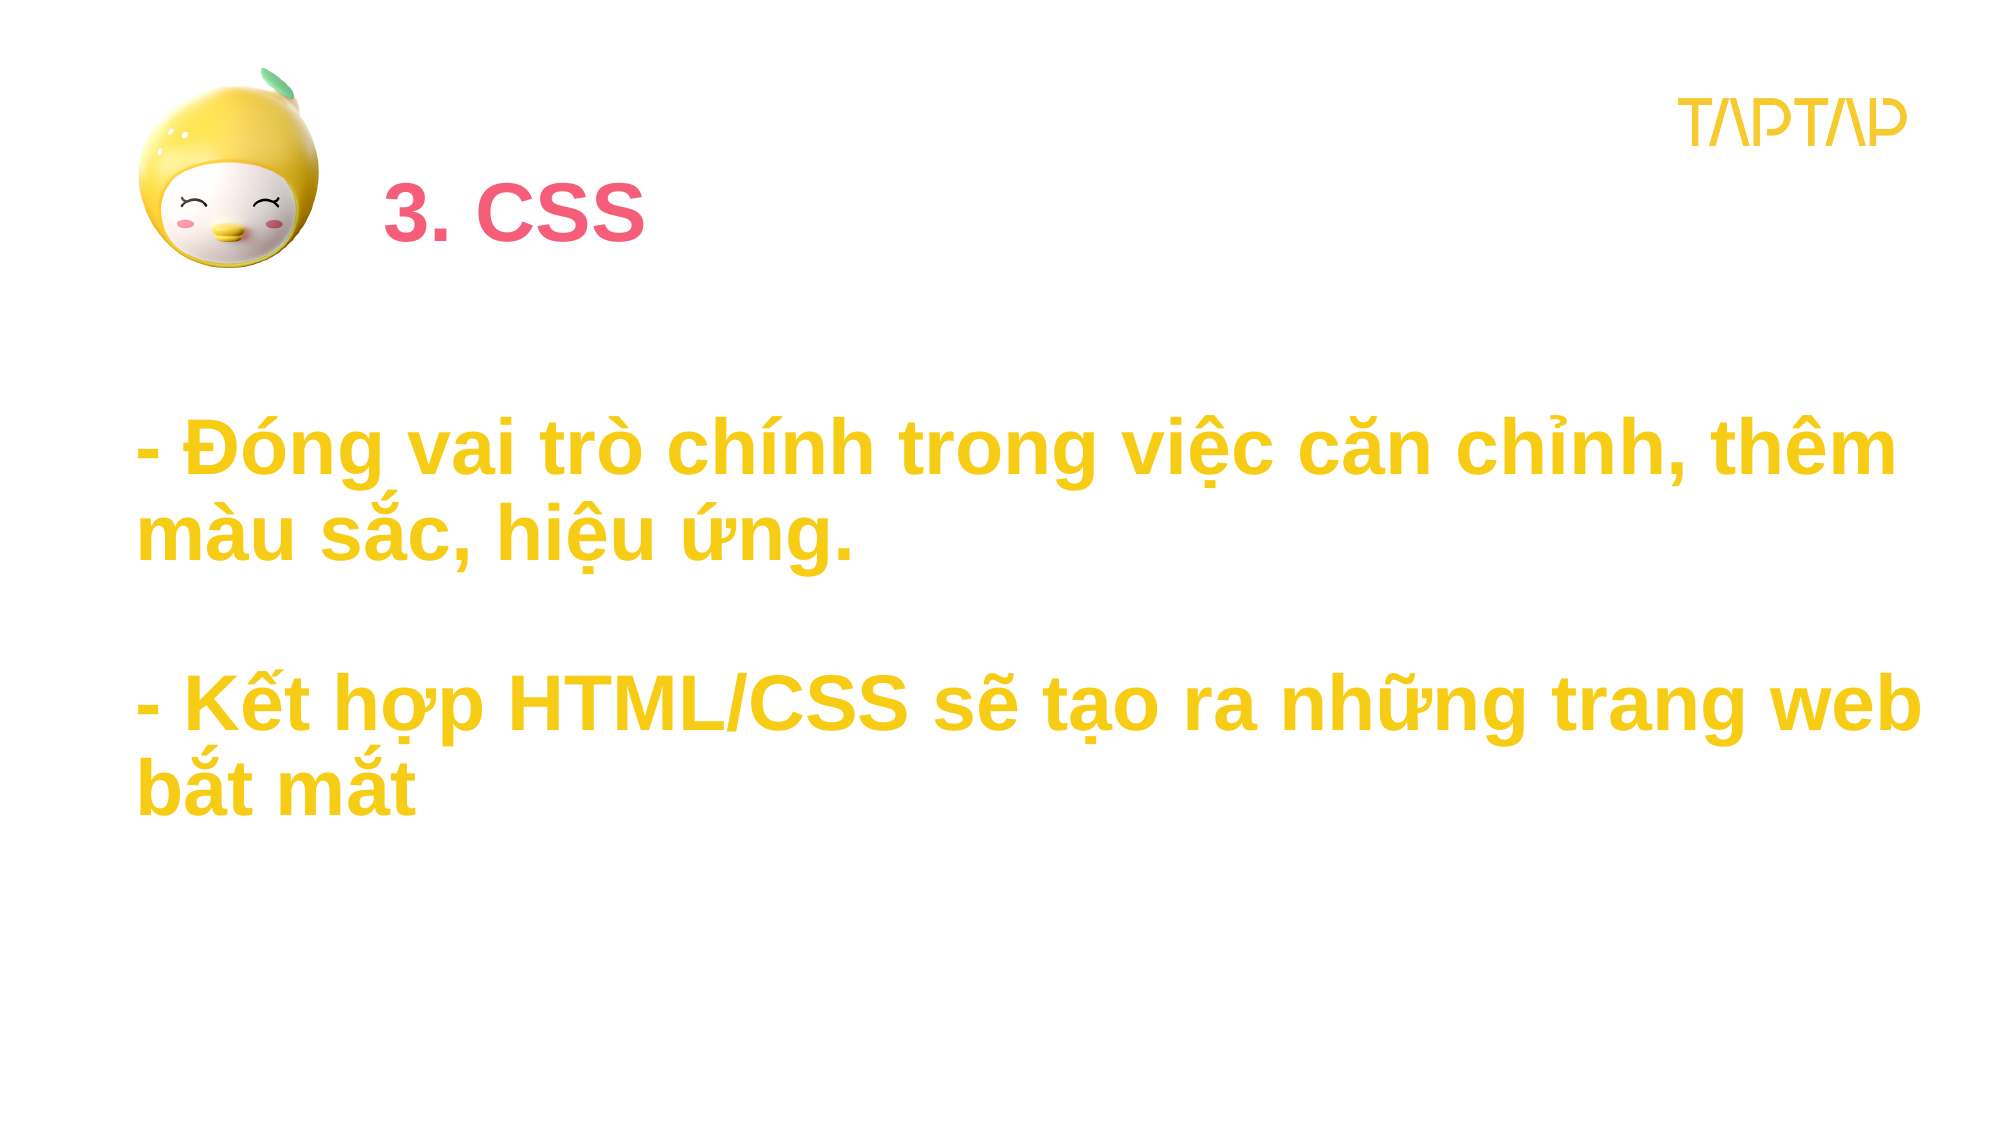

3. CSS
# - Đóng vai trò chính trong việc căn chỉnh, thêm màu sắc, hiệu ứng. - Kết hợp HTML/CSS sẽ tạo ra những trang web bắt mắt